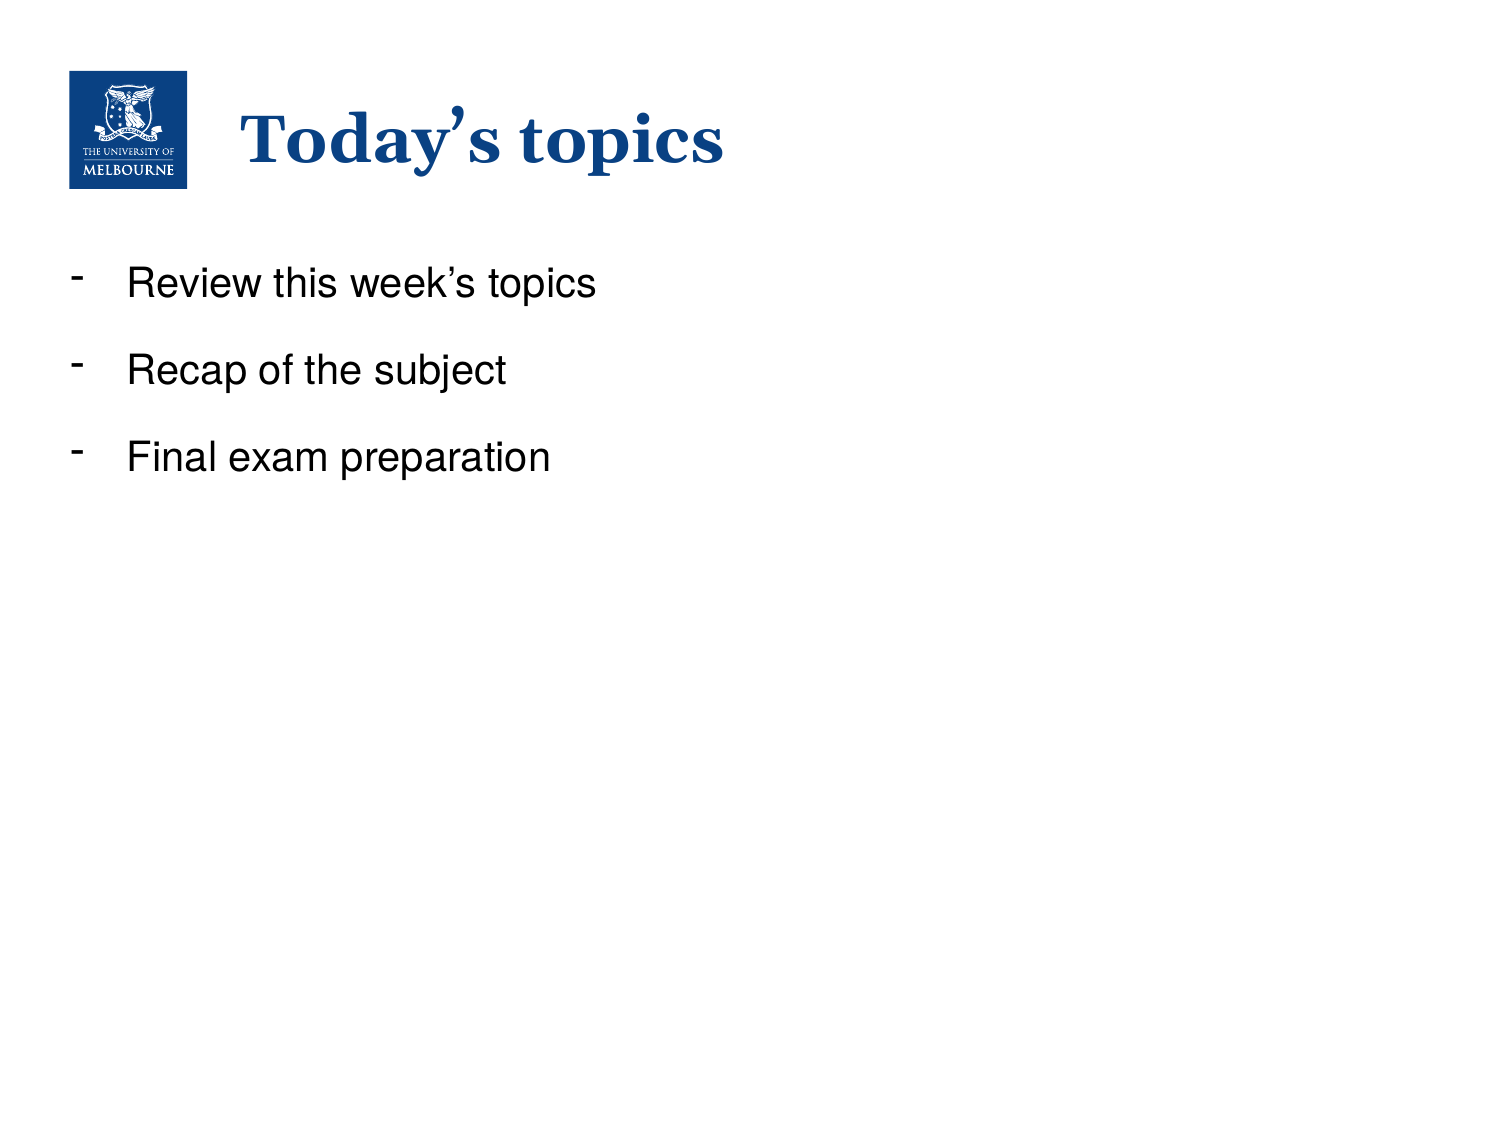

# Today’s topics
Review this week’s topics
Recap of the subject
Final exam preparation